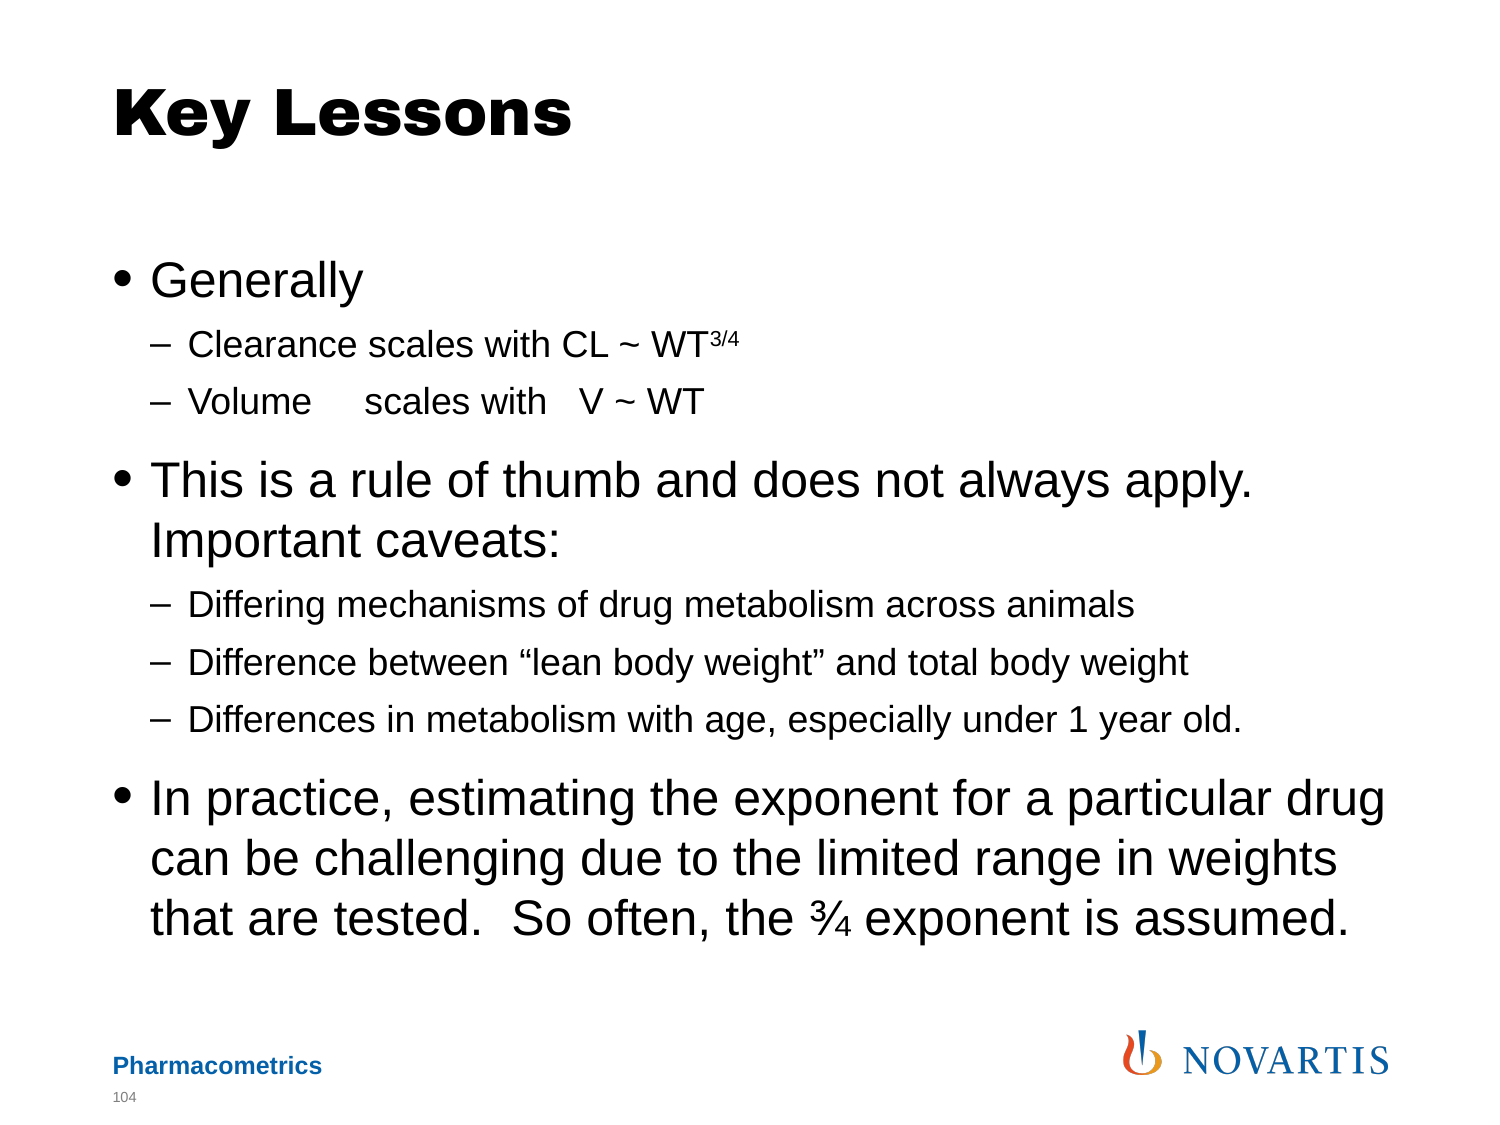

# Key Lessons
Generally
Clearance scales with CL ~ WT3/4
Volume     scales with   V ~ WT
This is a rule of thumb and does not always apply.  Important caveats:
Differing mechanisms of drug metabolism across animals
Difference between “lean body weight” and total body weight
Differences in metabolism with age, especially under 1 year old.
In practice, estimating the exponent for a particular drug can be challenging due to the limited range in weights that are tested.  So often, the ¾ exponent is assumed.
104